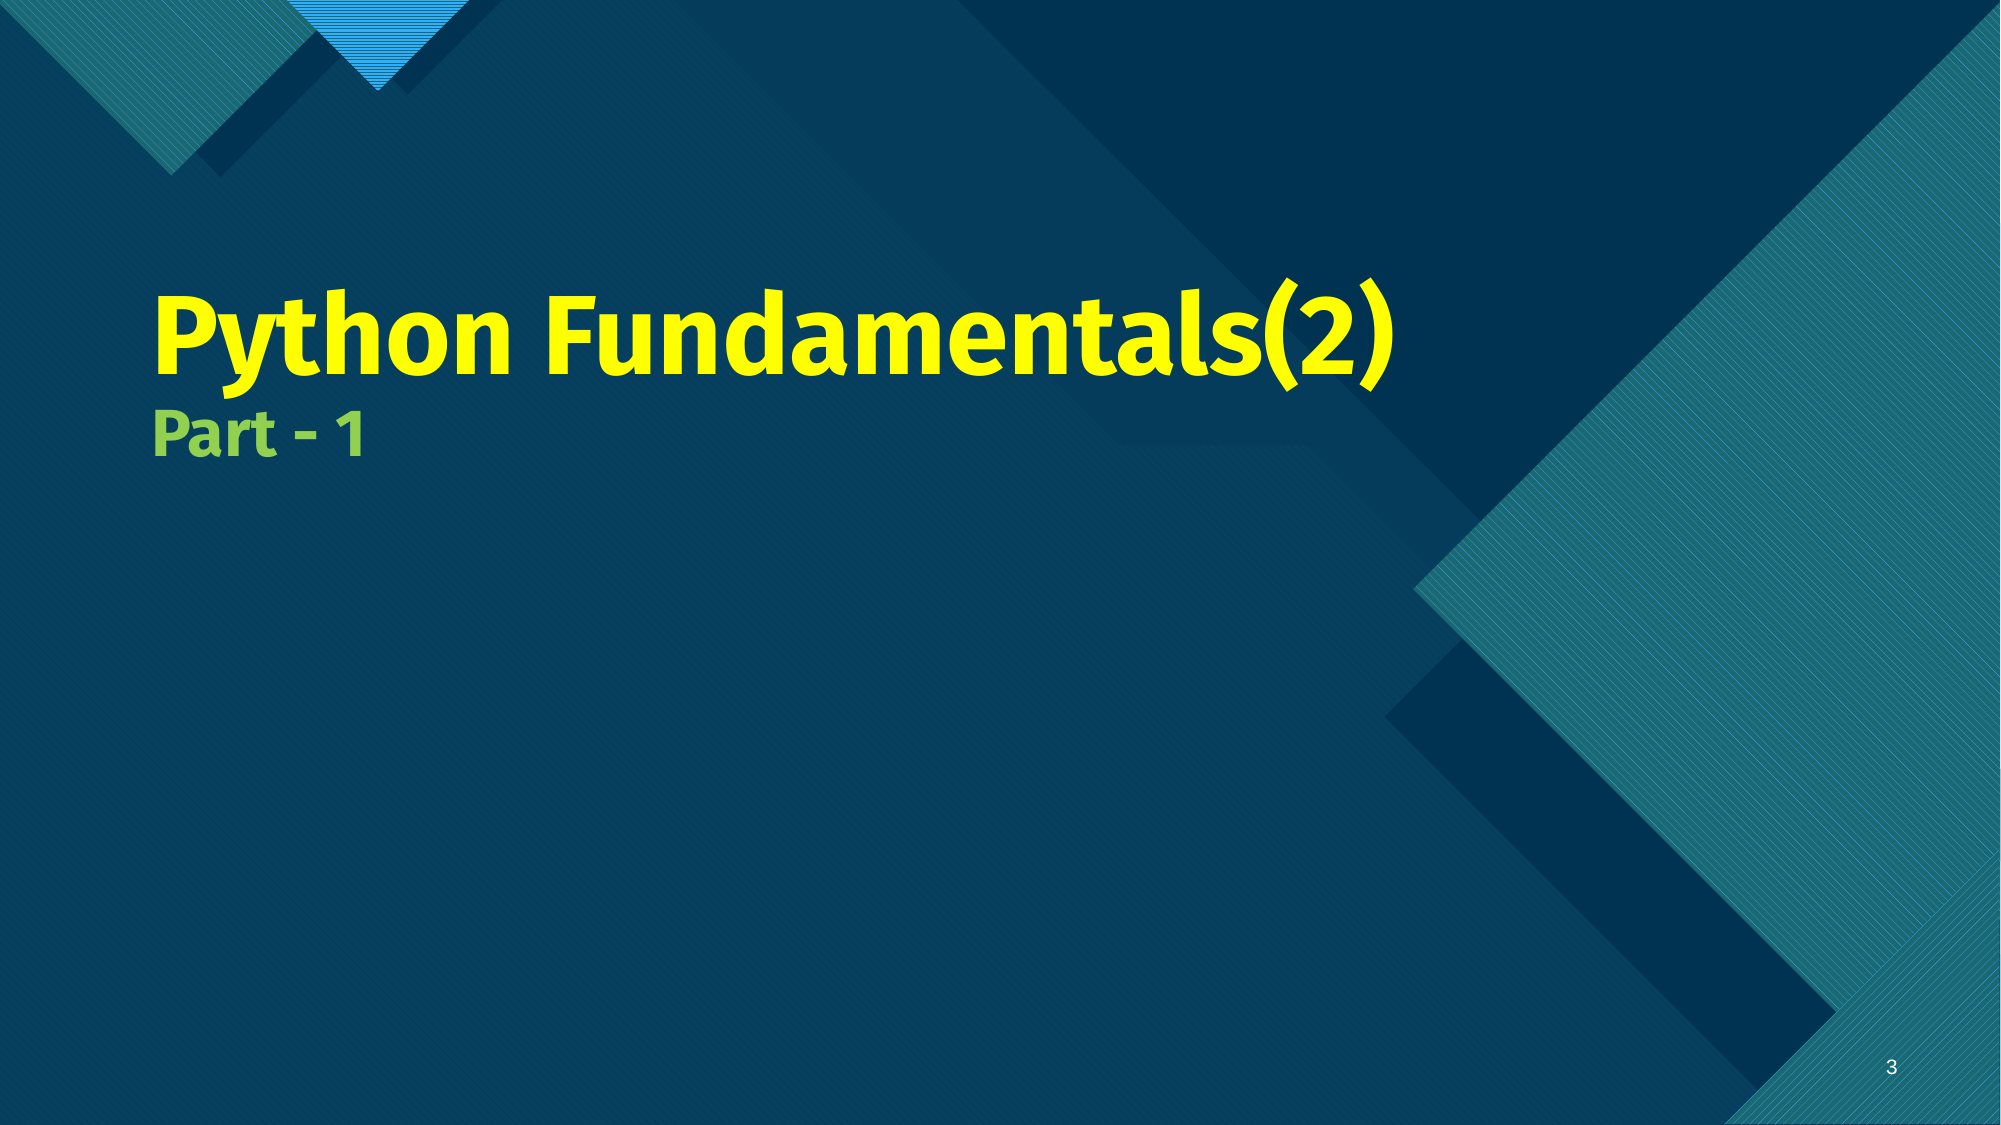

# Python Fundamentals(2) Part - 1
3